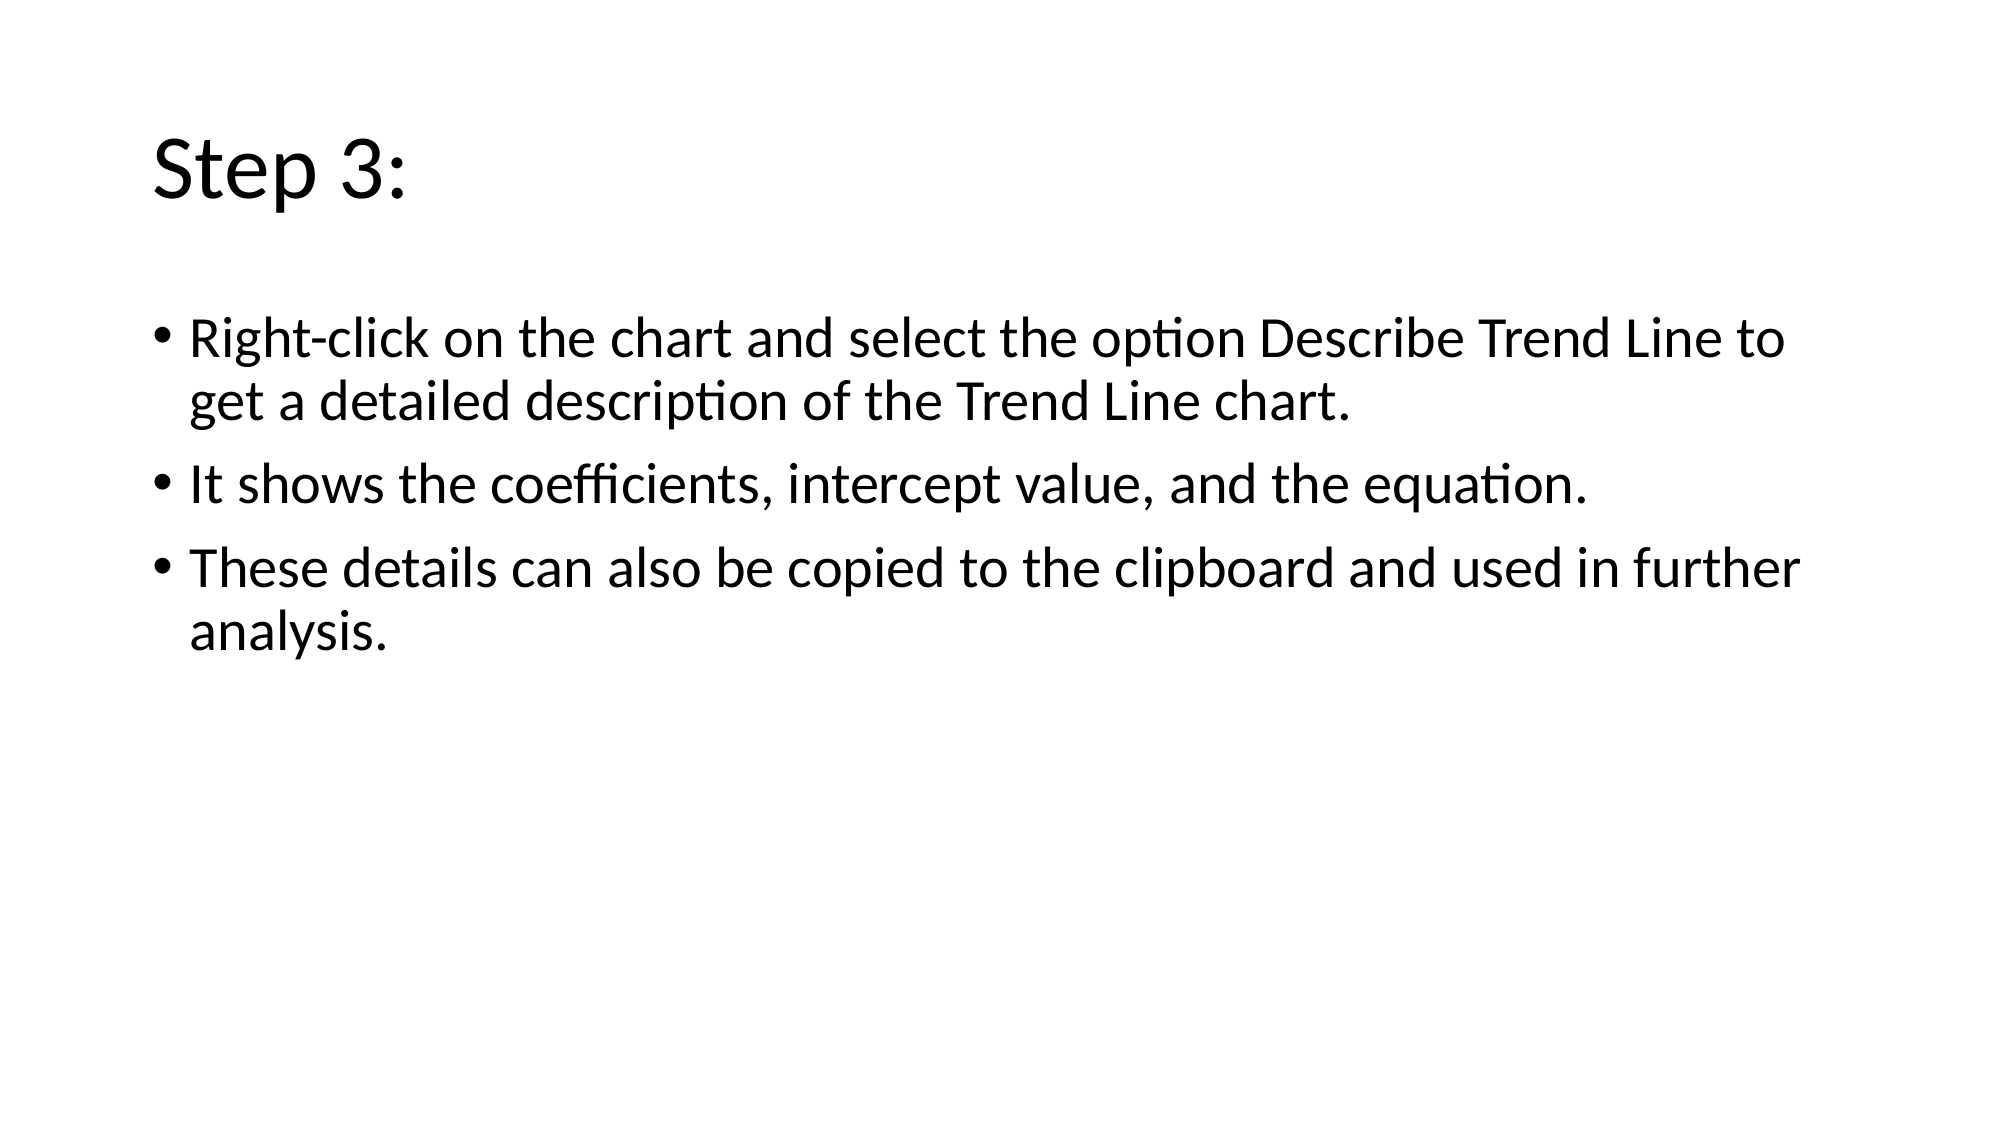

# Step 3:
Right-click on the chart and select the option Describe Trend Line to get a detailed description of the Trend Line chart.
It shows the coefficients, intercept value, and the equation.
These details can also be copied to the clipboard and used in further analysis.